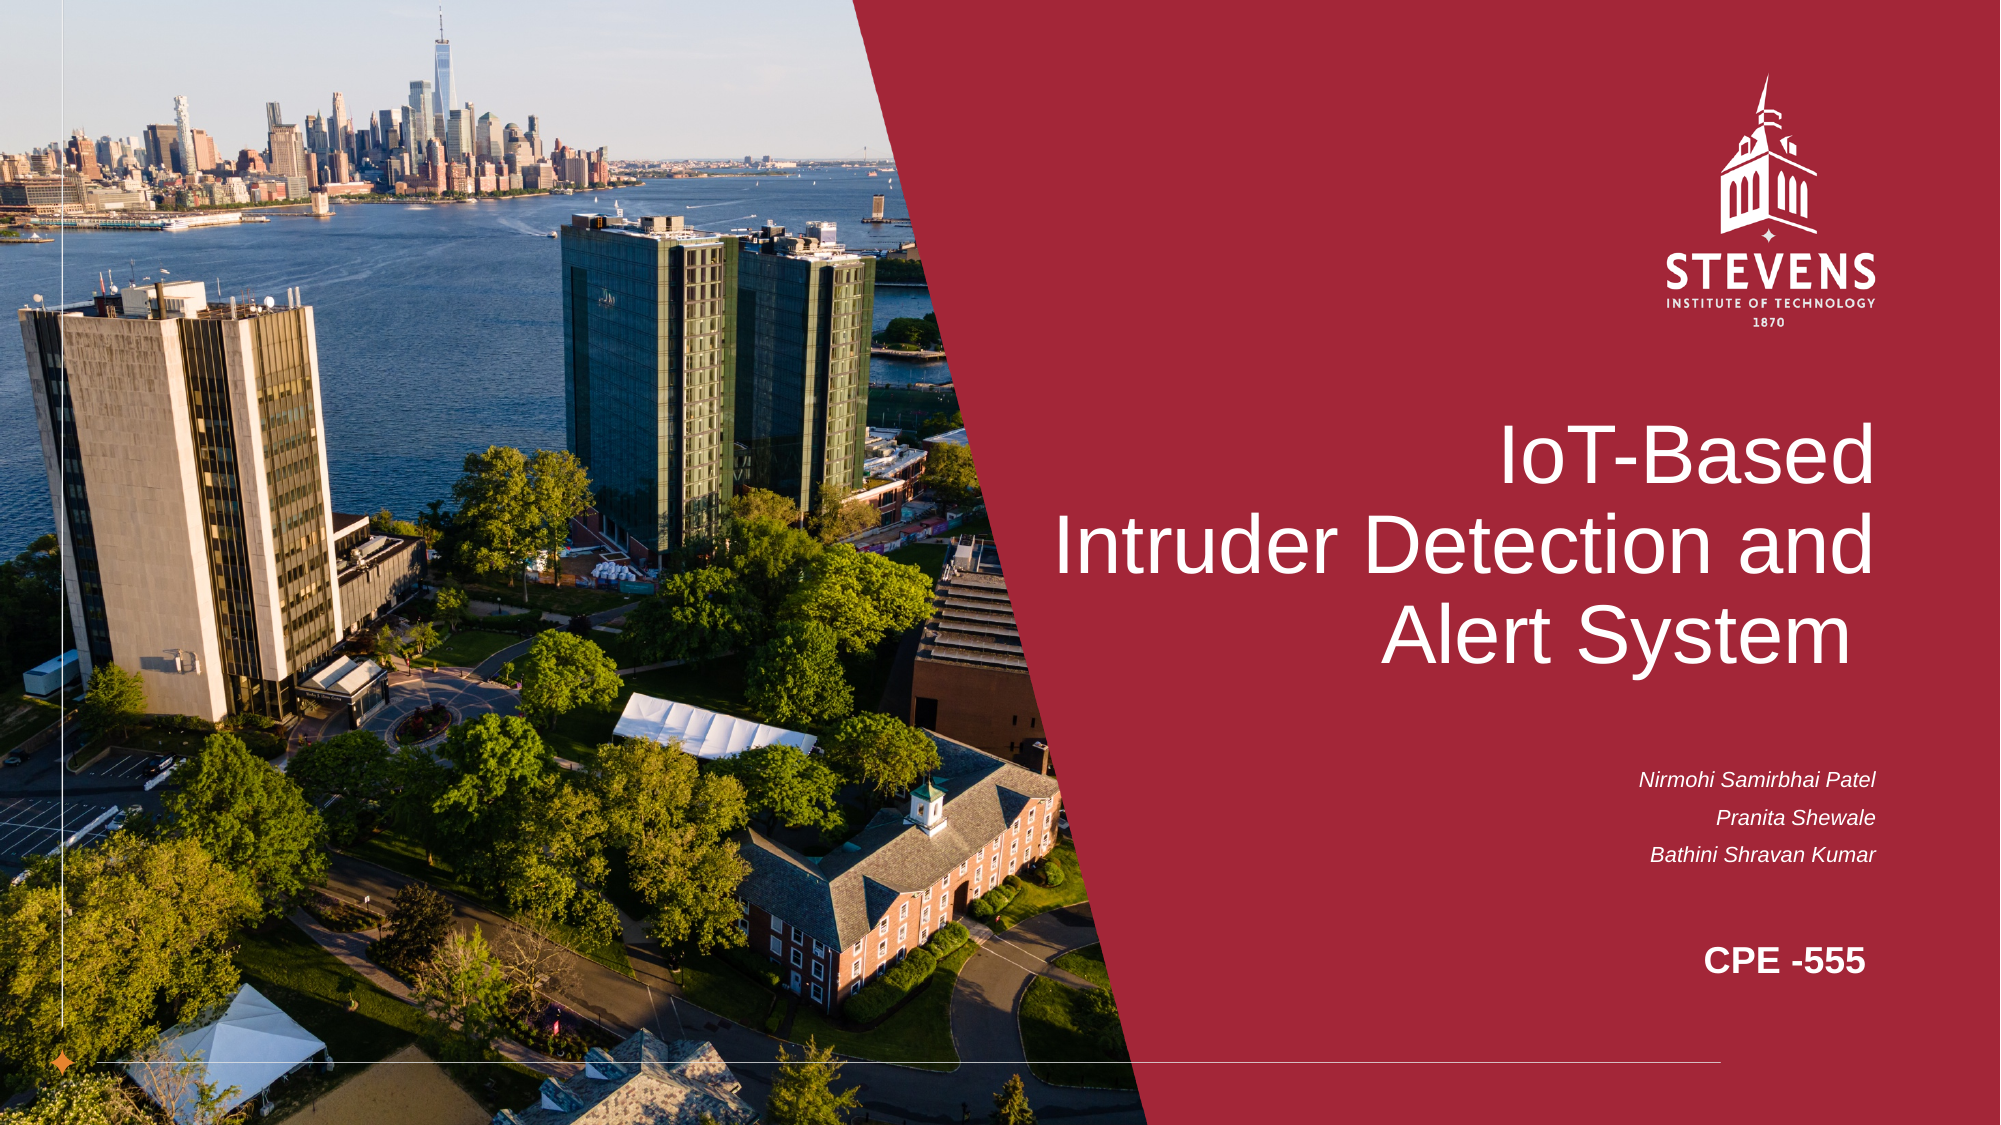

# IoT-Based Intruder Detection and Alert System
Nirmohi Samirbhai Patel
Pranita Shewale
Bathini Shravan Kumar

CPE -555